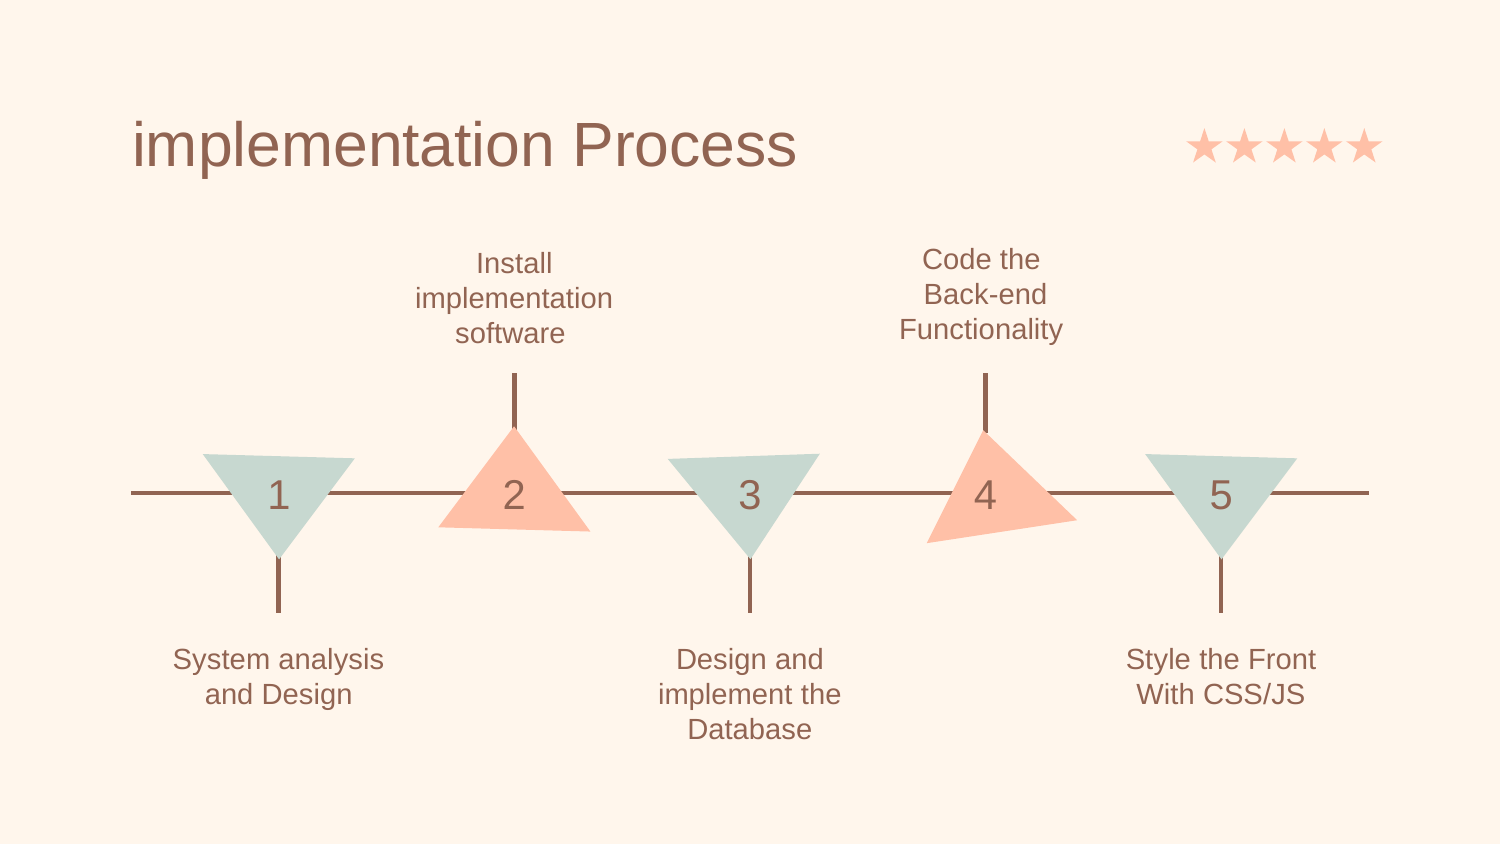

# implementation Process
Code the
Back-end Functionality
Install implementation software

1
2
3
4
5
System analysis and Design
Design and implement the Database
Style the Front With CSS/JS